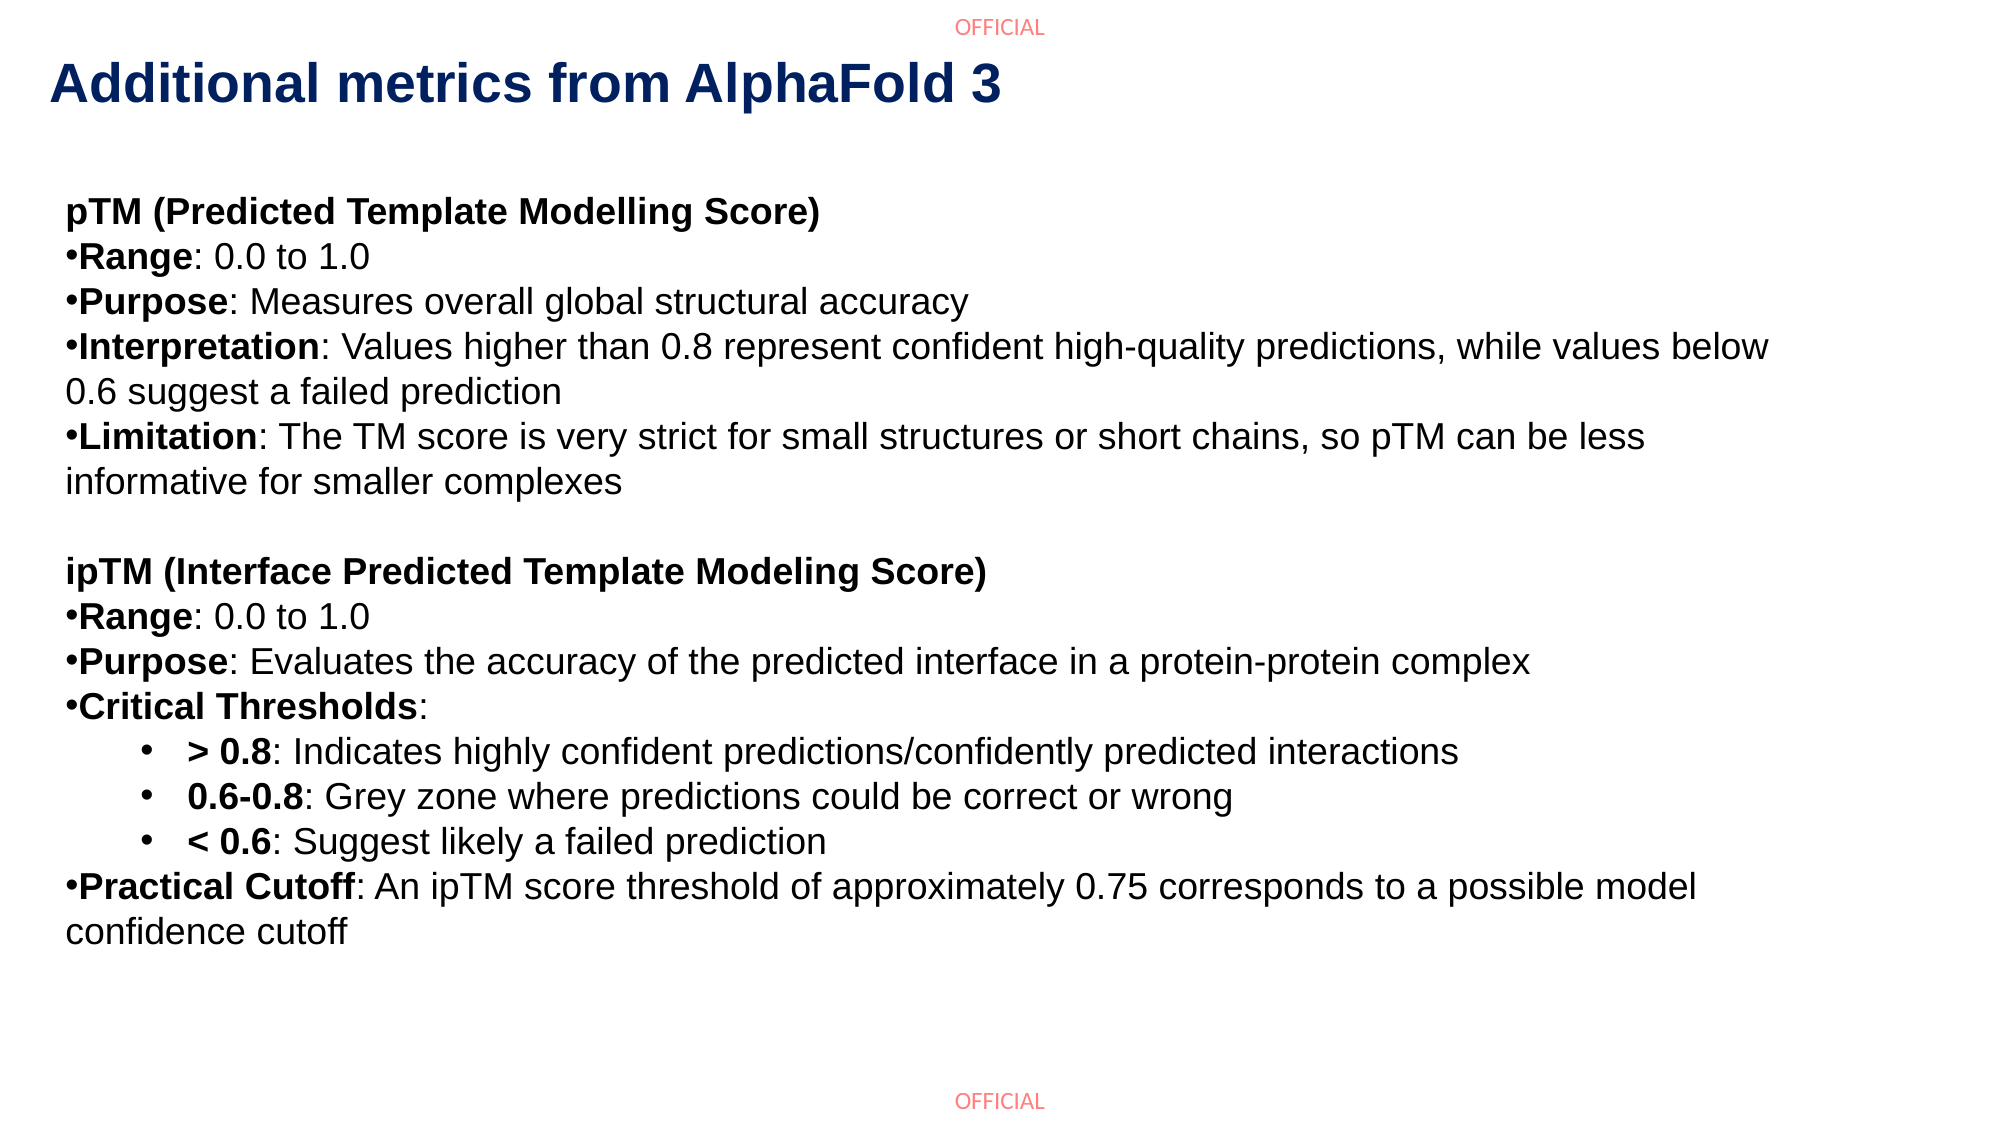

Additional metrics from AlphaFold 3

pTM (Predicted Template Modelling Score)
Range: 0.0 to 1.0
Purpose: Measures overall global structural accuracy
Interpretation: Values higher than 0.8 represent confident high-quality predictions, while values below 0.6 suggest a failed prediction
Limitation: The TM score is very strict for small structures or short chains, so pTM can be less informative for smaller complexes
ipTM (Interface Predicted Template Modeling Score)
Range: 0.0 to 1.0
Purpose: Evaluates the accuracy of the predicted interface in a protein-protein complex
Critical Thresholds:
> 0.8: Indicates highly confident predictions/confidently predicted interactions
0.6-0.8: Grey zone where predictions could be correct or wrong
< 0.6: Suggest likely a failed prediction
Practical Cutoff: An ipTM score threshold of approximately 0.75 corresponds to a possible model confidence cutoff